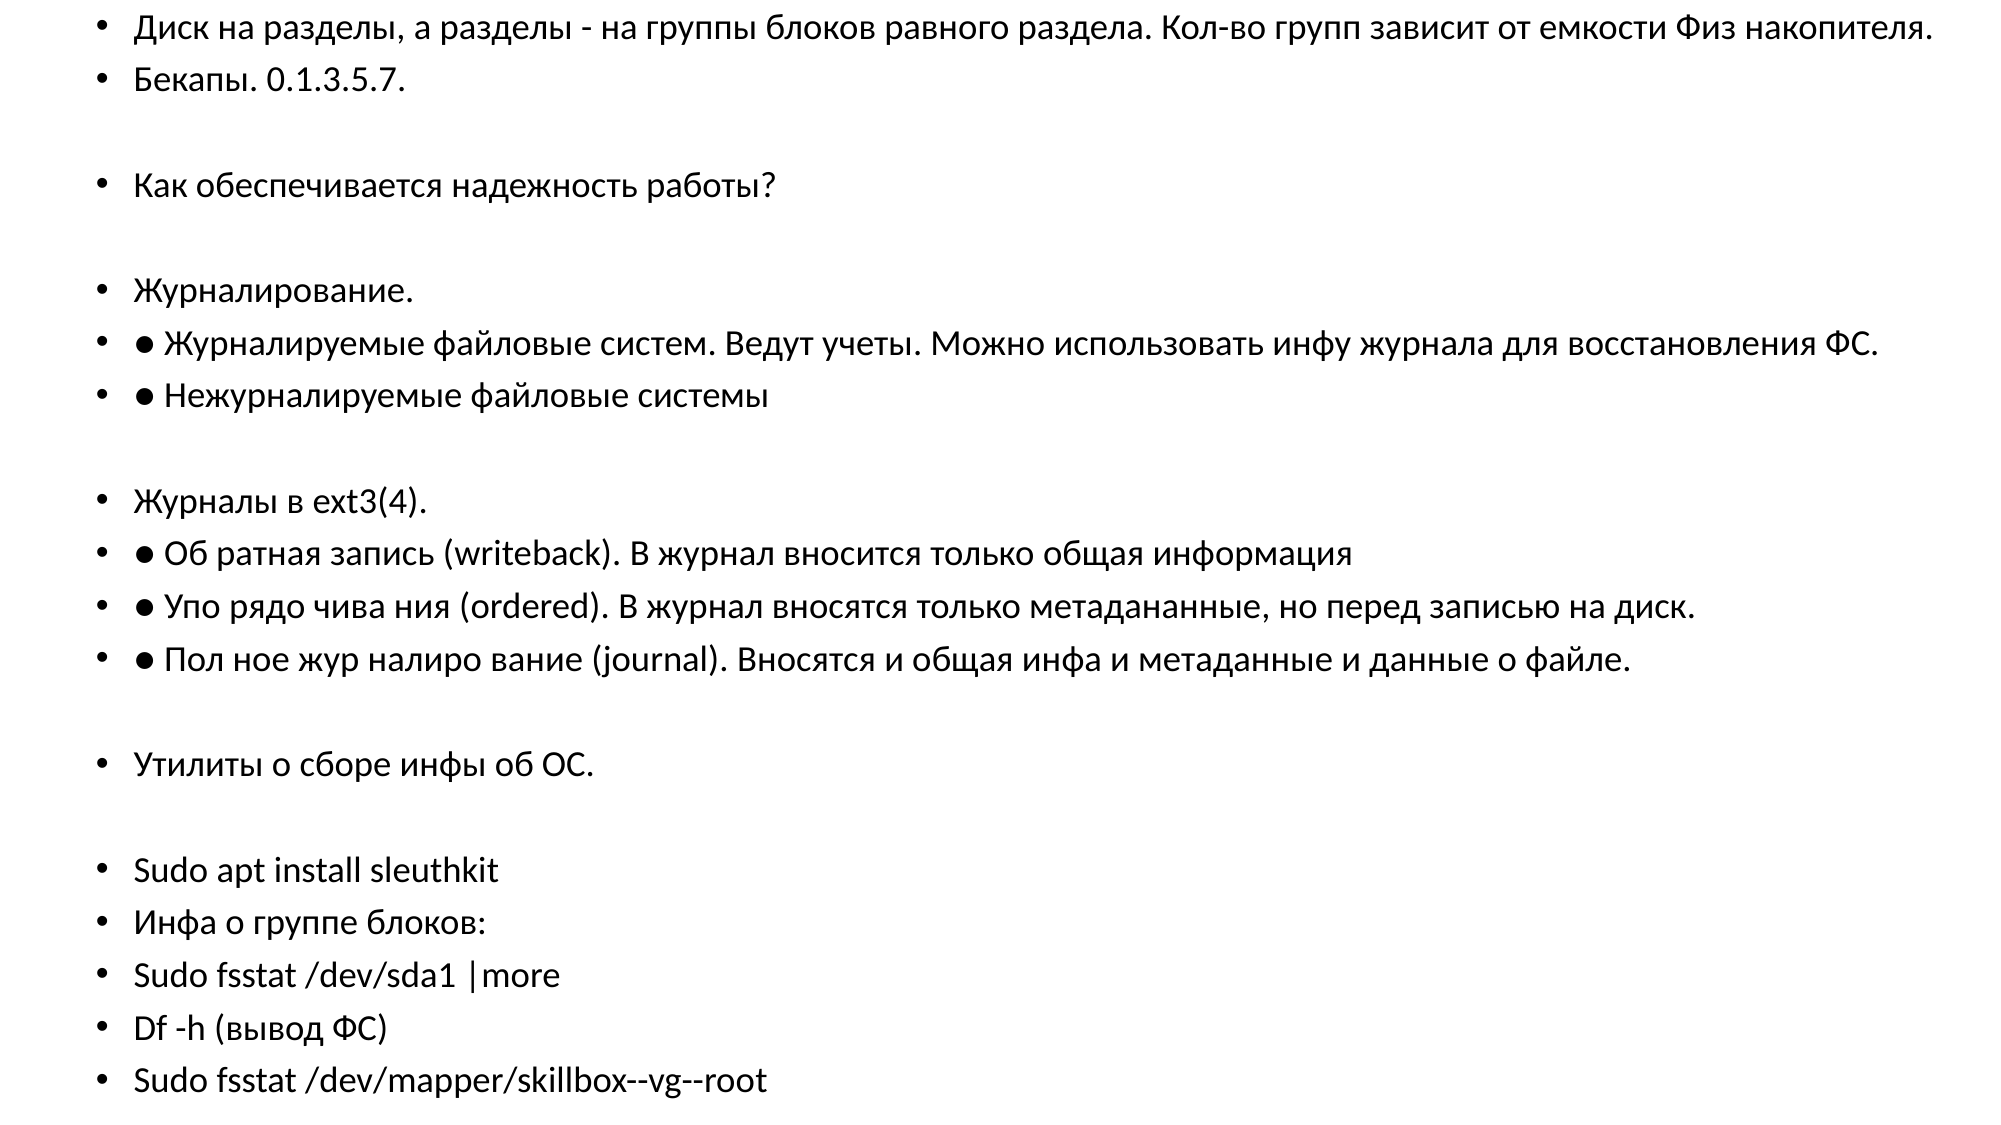

Диск на разделы, а разделы - на группы блоков равного раздела. Кол-во групп зависит от емкости Физ накопителя.
Бекапы. 0.1.3.5.7.

Как обеспечивается надежность работы?

Журналирование.
● Журналируемые файловые систем. Ведут учеты. Можно использовать инфу журнала для восстановления ФС.
● Нежурналируемые файловые системы

Журналы в ext3(4).
● Об ратная запись (writeback). В журнал вносится только общая информация
● Упо рядо чива ния (ordered). В журнал вносятся только метадананные, но перед записью на диск.
● Пол ное жур налиро вание (journal). Вносятся и общая инфа и метаданные и данные о файле.

Утилиты о сборе инфы об ОС.

Sudo apt install sleuthkit
Инфа о группе блоков:
Sudo fsstat /dev/sda1 |more
Df -h (вывод ФС)
Sudo fsstat /dev/mapper/skillbox--vg--root